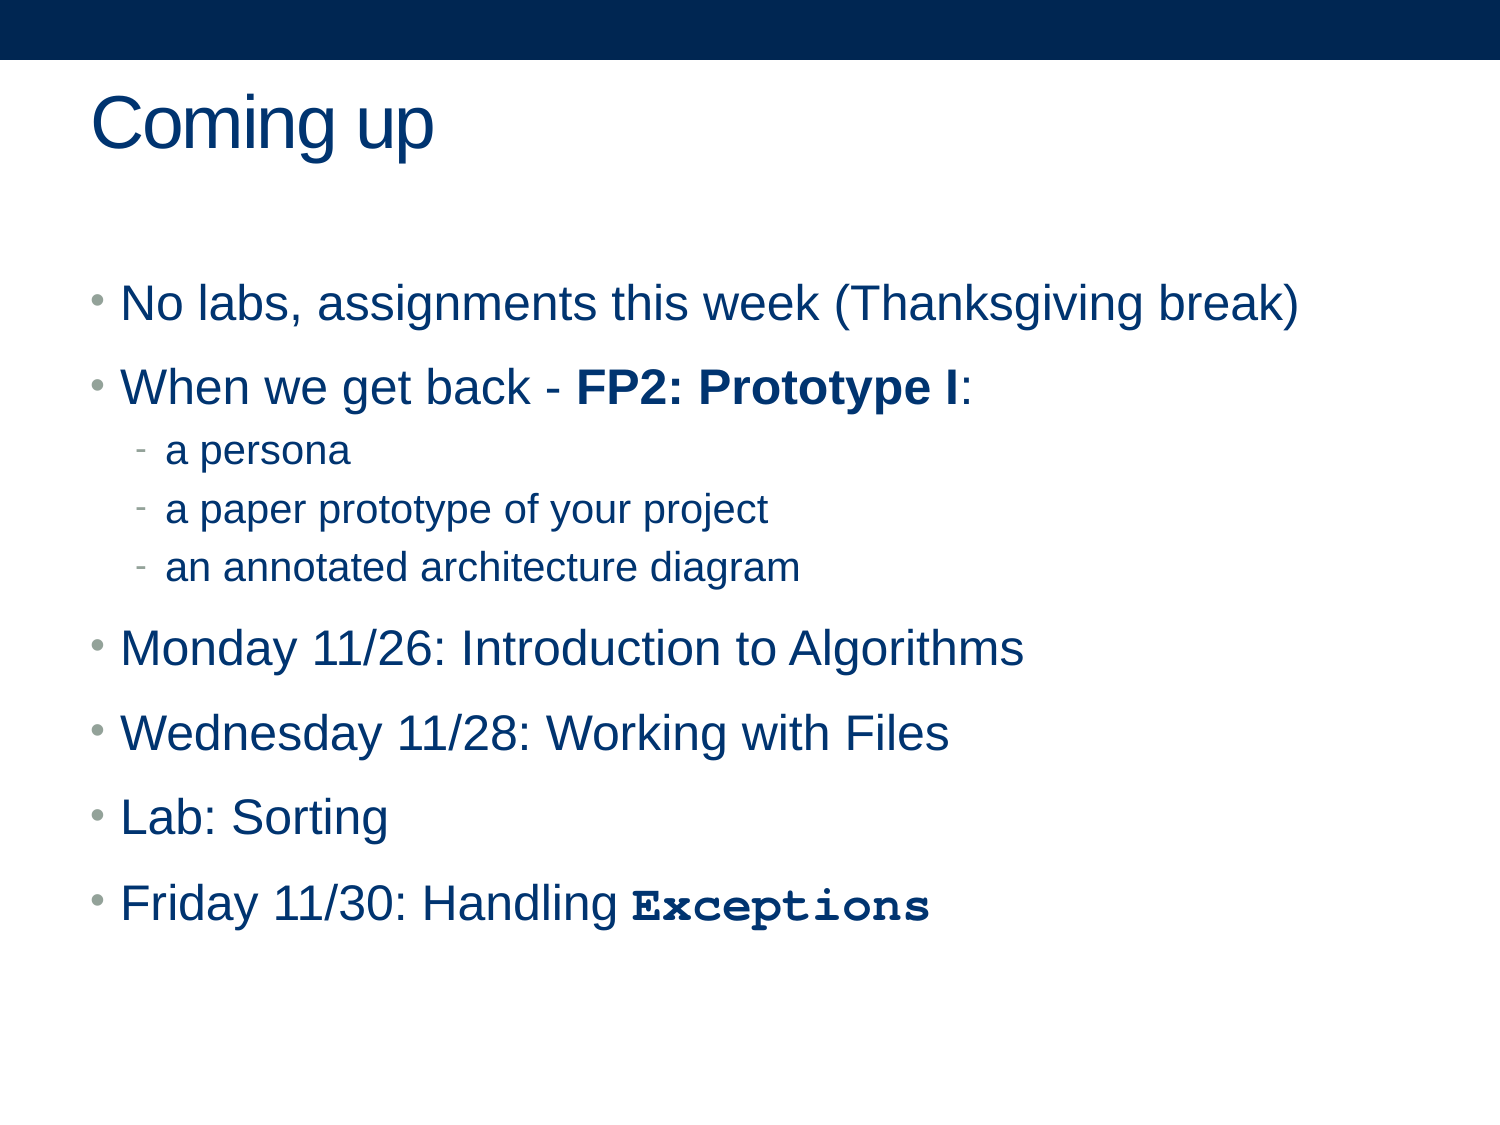

# Coming up
No labs, assignments this week (Thanksgiving break)
When we get back - FP2: Prototype I:
a persona
a paper prototype of your project
an annotated architecture diagram
Monday 11/26: Introduction to Algorithms
Wednesday 11/28: Working with Files
Lab: Sorting
Friday 11/30: Handling Exceptions